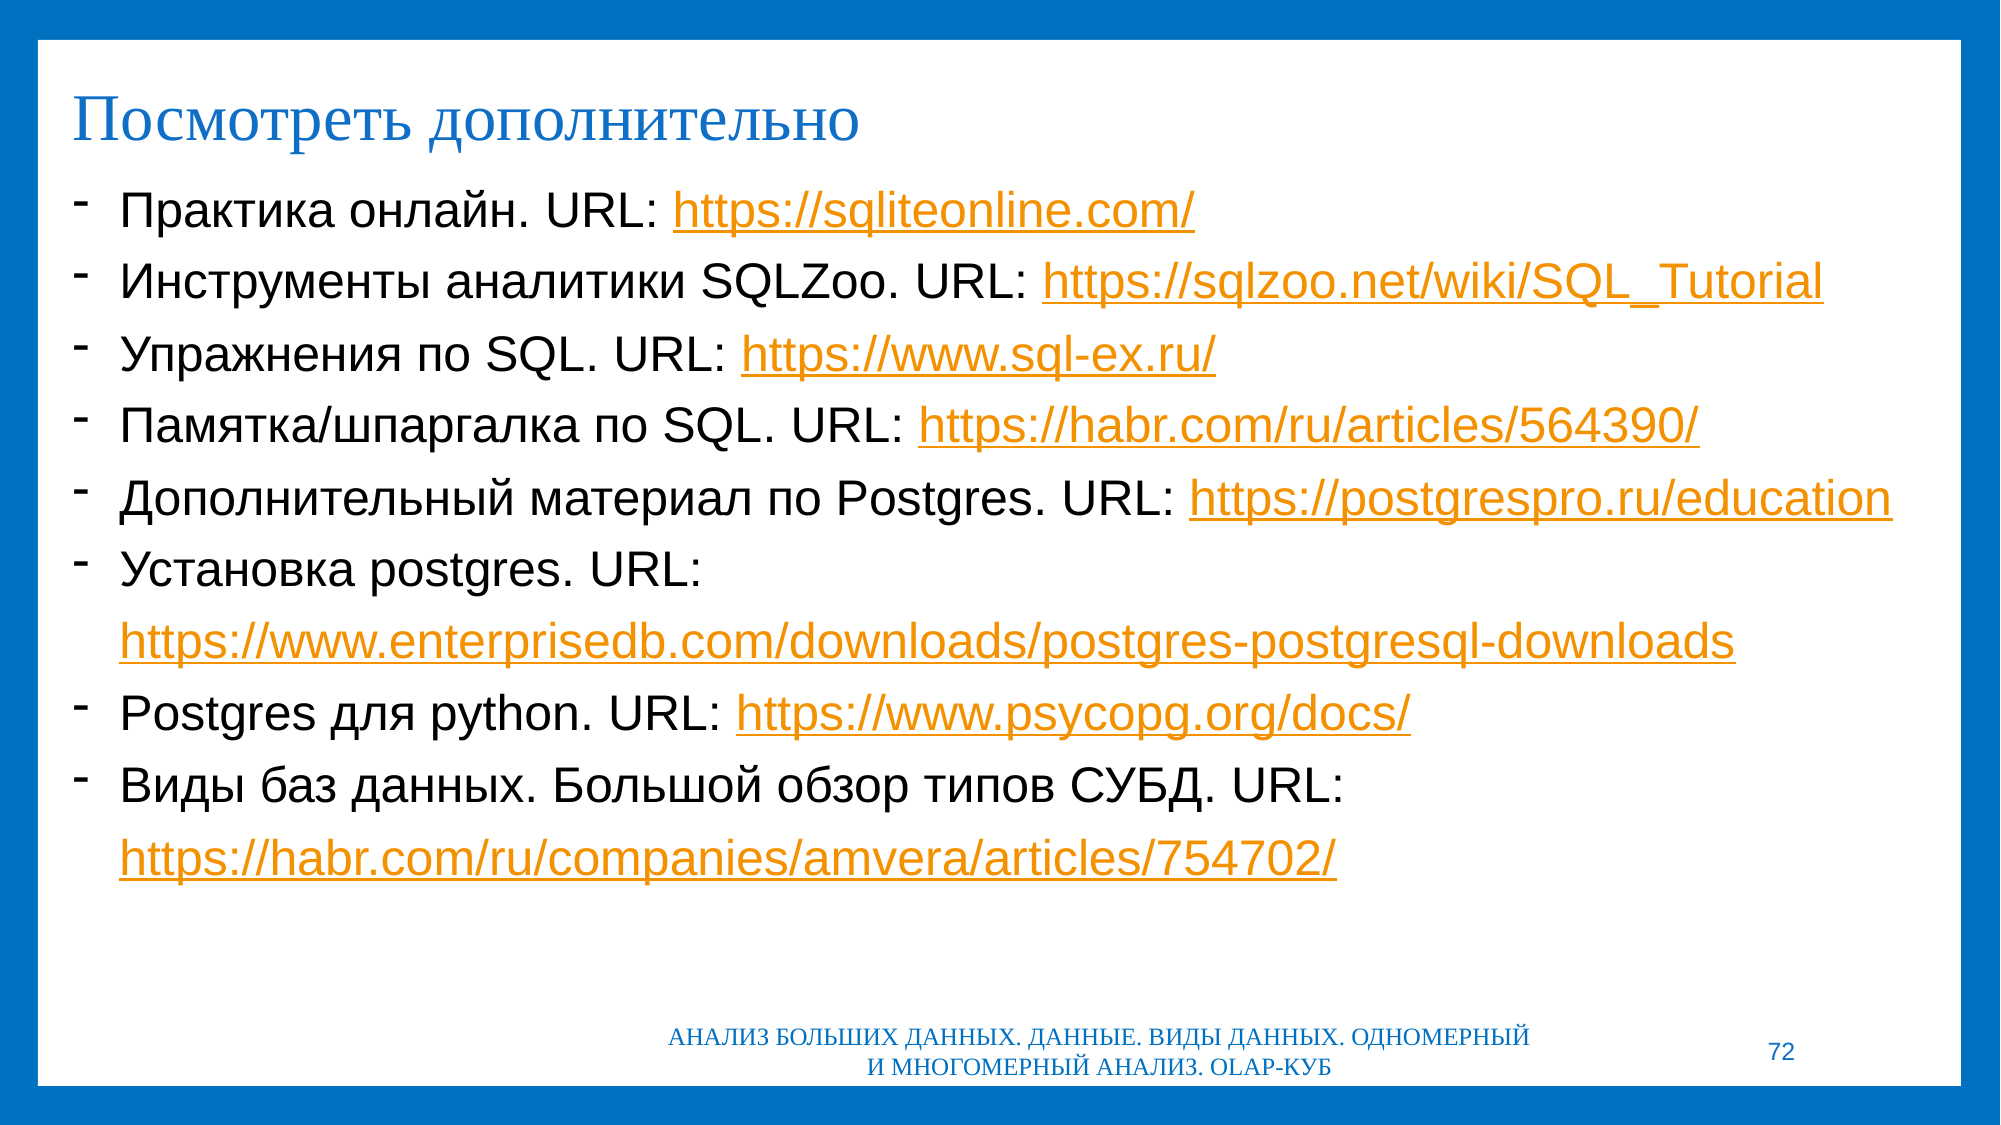

# Посмотреть дополнительно
Практика онлайн. URL: https://sqliteonline.com/
Инструменты аналитики SQLZoo. URL: https://sqlzoo.net/wiki/SQL_Tutorial
Упражнения по SQL. URL: https://www.sql-ex.ru/
Памятка/шпаргалка по SQL. URL: https://habr.com/ru/articles/564390/
Дополнительный материал по Postgres. URL: https://postgrespro.ru/education
Установка postgres. URL: https://www.enterprisedb.com/downloads/postgres-postgresql-downloads
Postgres для python. URL: https://www.psycopg.org/docs/
Виды баз данных. Большой обзор типов СУБД. URL: https://habr.com/ru/companies/amvera/articles/754702/

АНАЛИЗ БОЛЬШИХ ДАННЫХ. ДАННЫЕ. ВИДЫ ДАННЫХ. ОДНОМЕРНЫЙ И МНОГОМЕРНЫЙ АНАЛИЗ. OLAP-КУБ
72